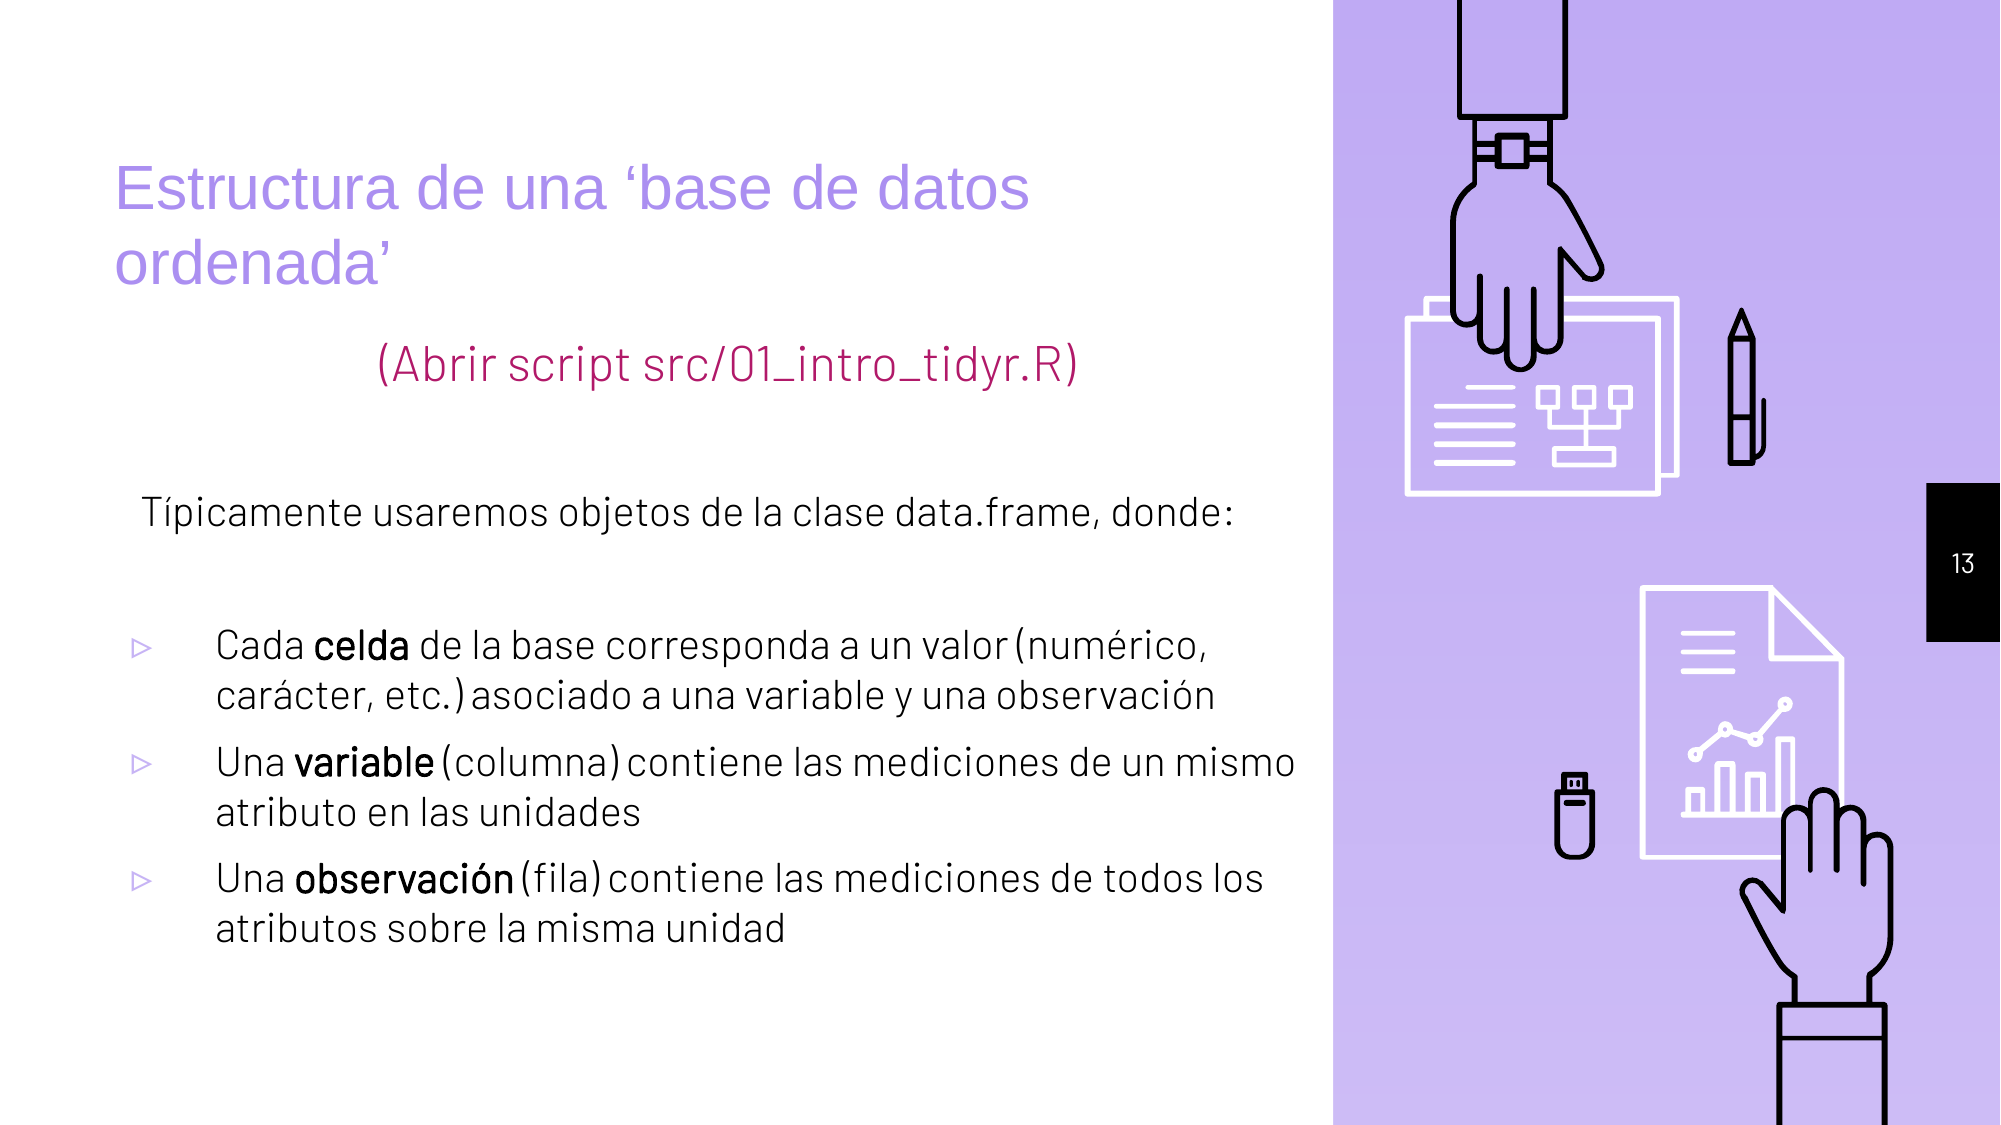

# Estructura de una ‘base de datos ordenada’
(Abrir script src/01_intro_tidyr.R)

Típicamente usaremos objetos de la clase data.frame, donde:

Cada celda de la base corresponda a un valor (numérico, carácter, etc.) asociado a una variable y una observación
Una variable (columna) contiene las mediciones de un mismo atributo en las unidades
Una observación (fila) contiene las mediciones de todos los atributos sobre la misma unidad

13